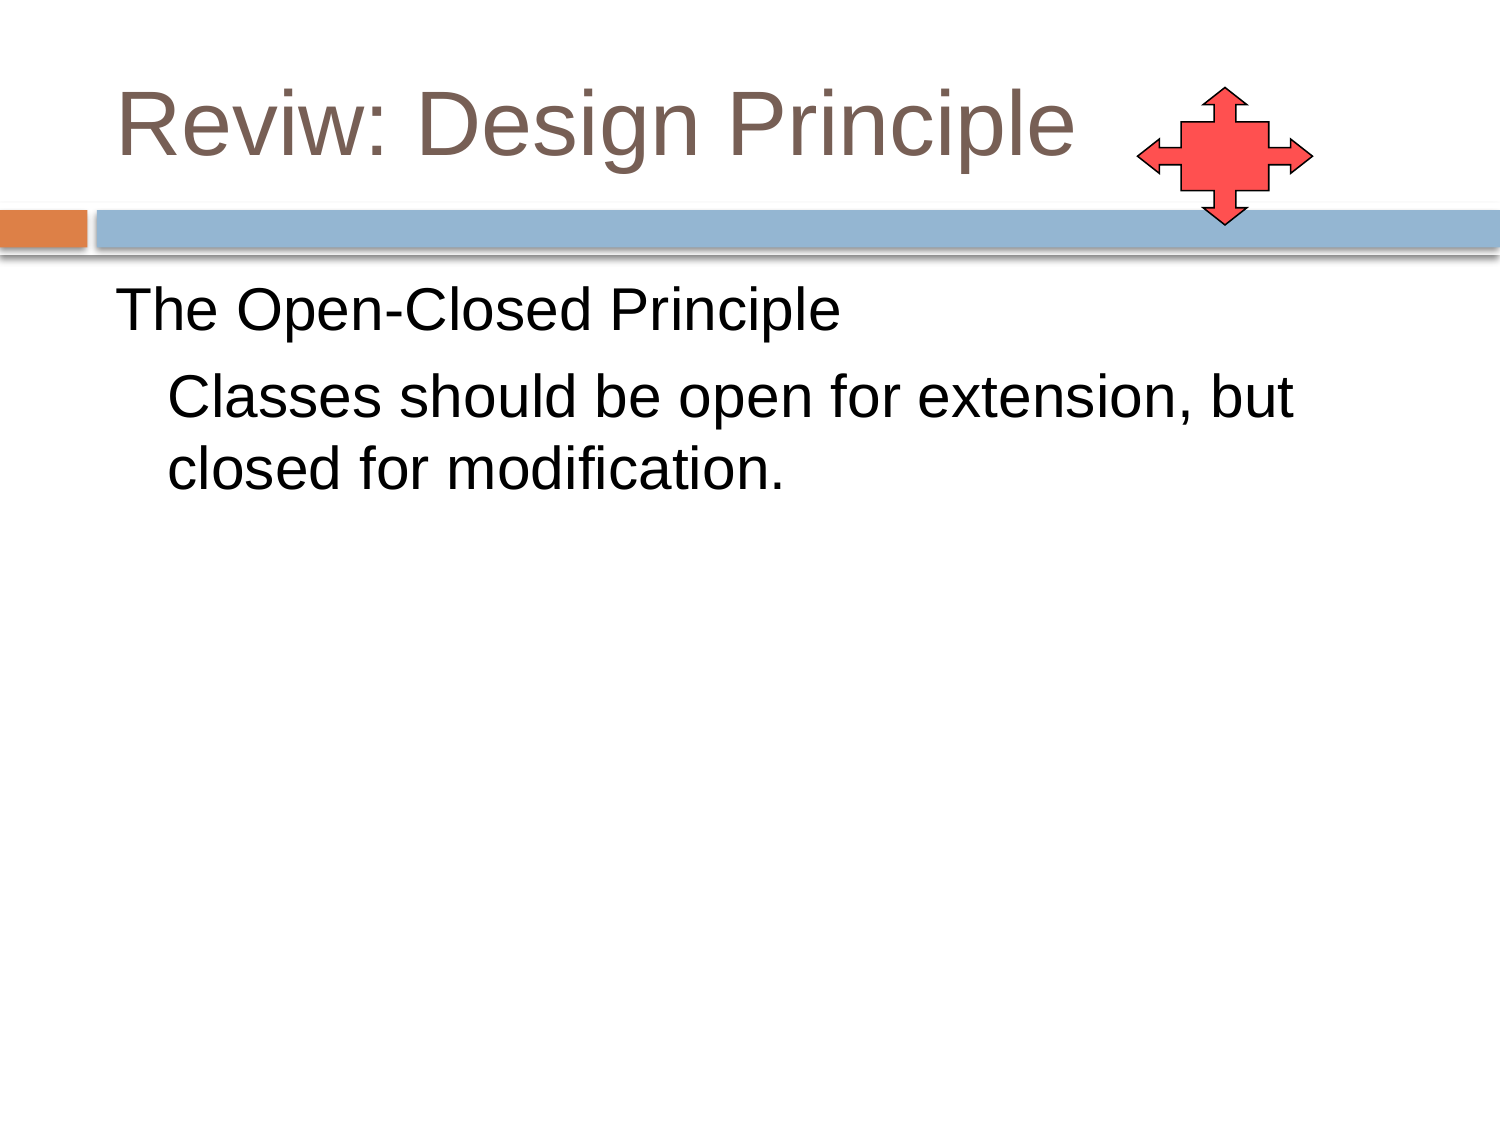

# Reviw: Design Principle

The Open-Closed Principle
	Classes should be open for extension, but closed for modification.